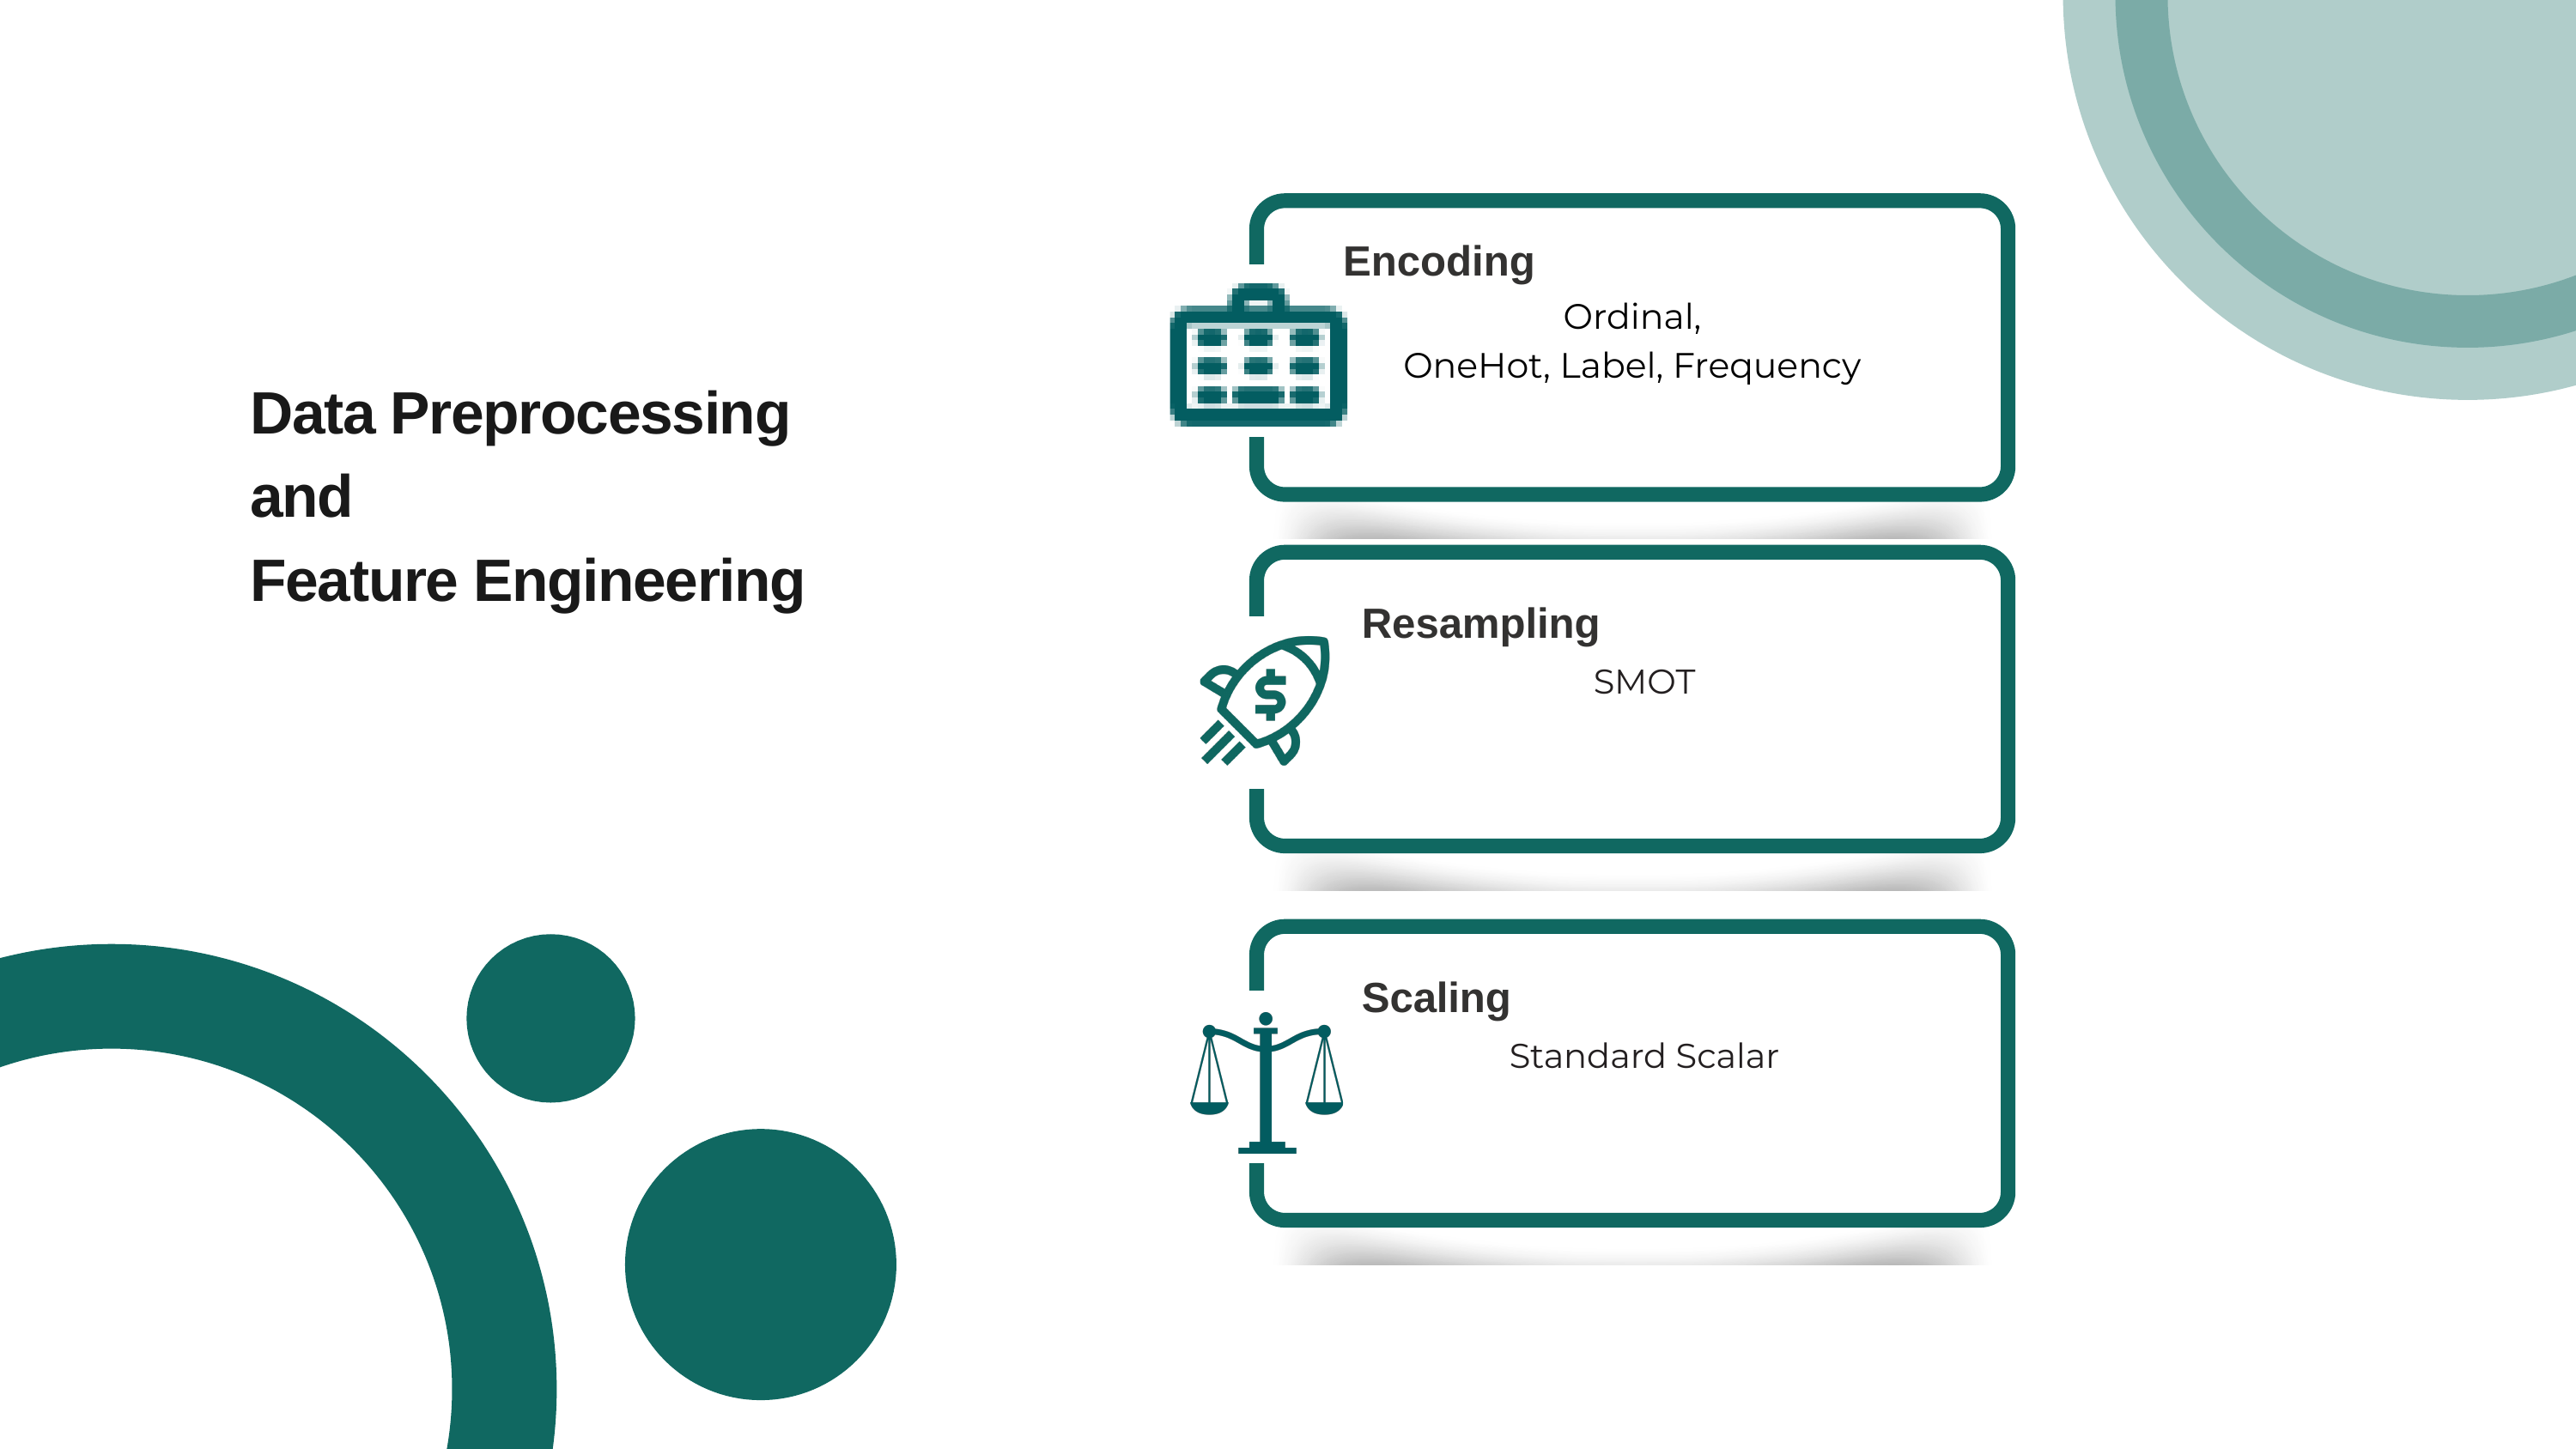

Ordinal,
OneHot, Label, Frequency
Encoding

Data Preprocessing
and
Feature Engineering

Resampling

SMOT

Scaling

Standard Scalar